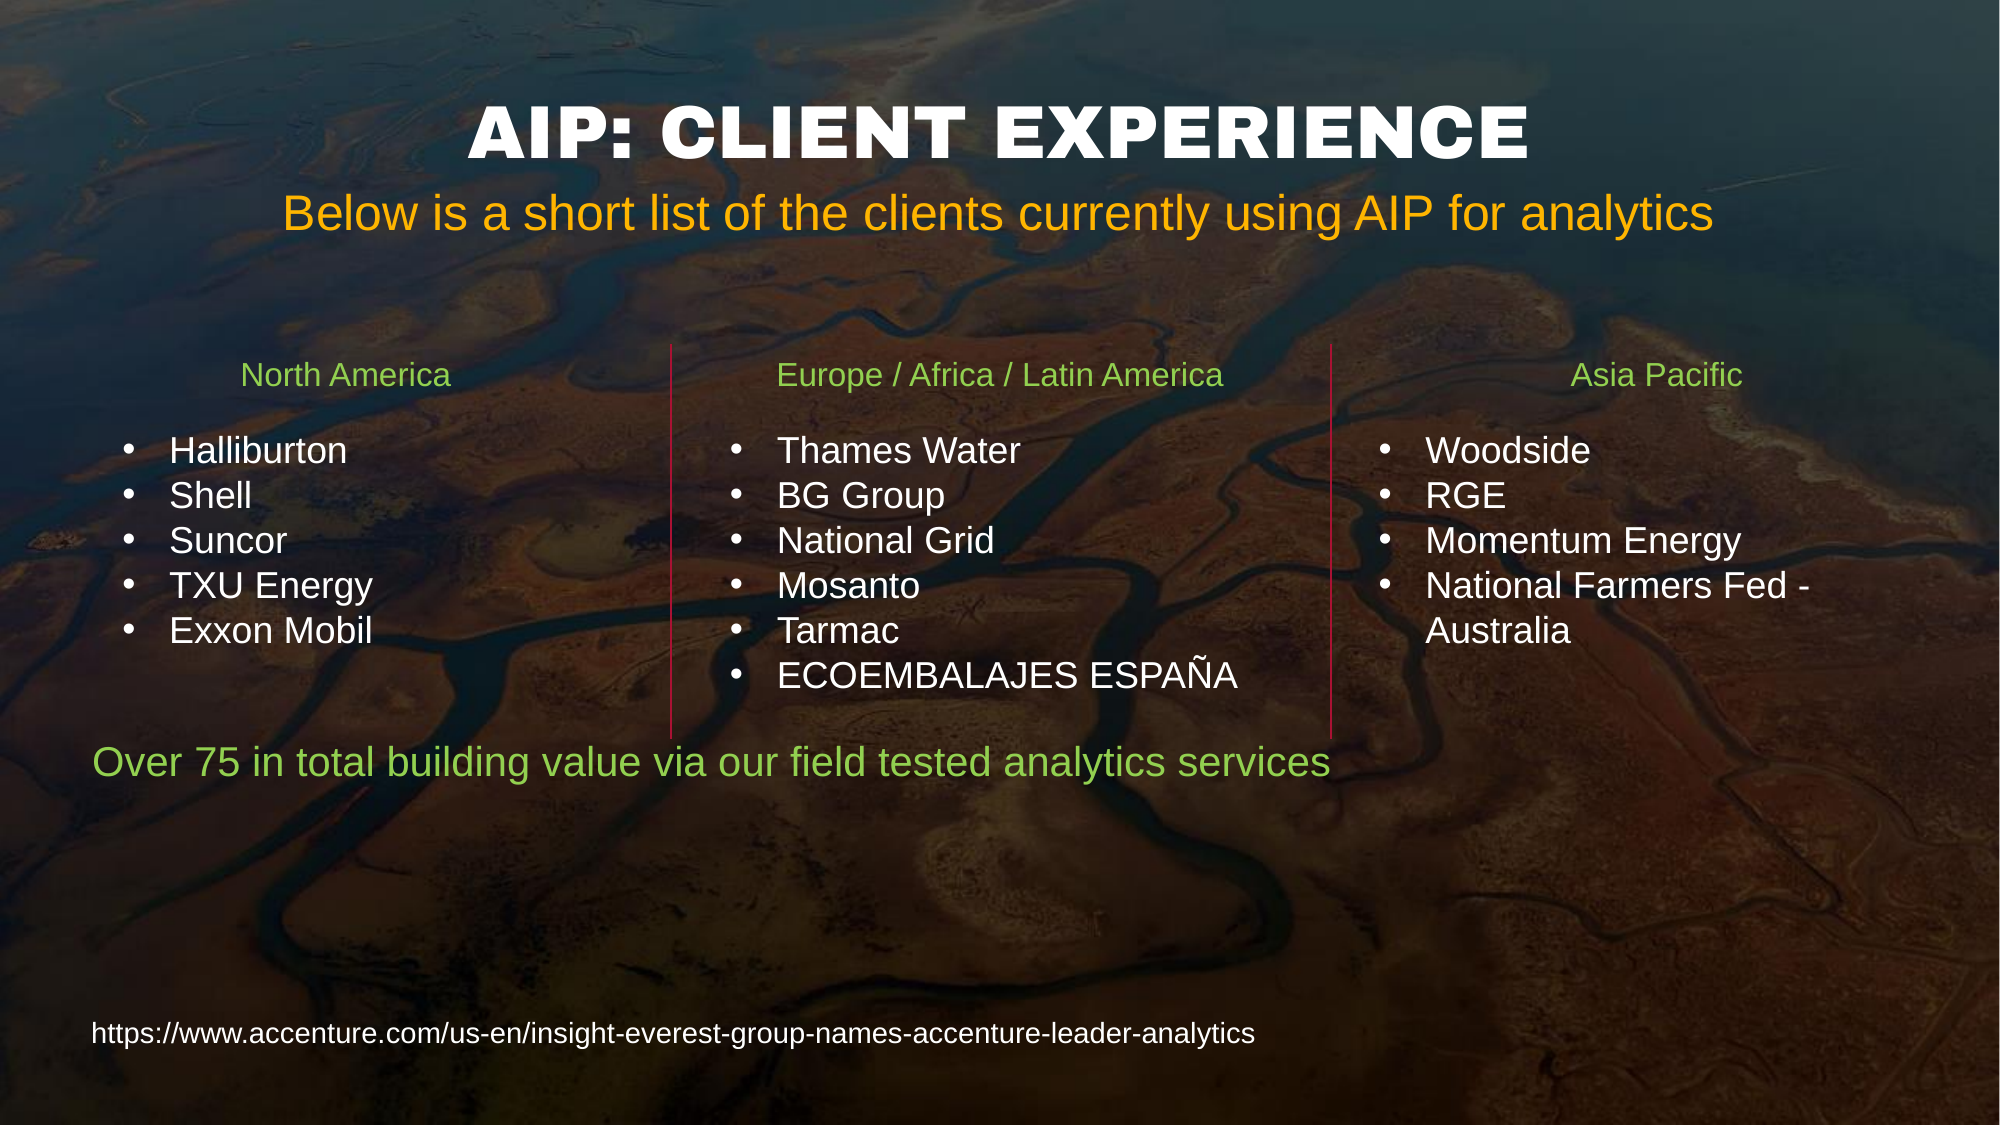

# AIP: Client Experience
Below is a short list of the clients currently using AIP for analytics
North America
Europe / Africa / Latin America
Asia Pacific
Woodside
RGE
Momentum Energy
National Farmers Fed - Australia
Halliburton
Shell
Suncor
TXU Energy
Exxon Mobil
Thames Water
BG Group
National Grid
Mosanto
Tarmac
ECOEMBALAJES ESPAÑA

Over 75 in total building value via our field tested analytics services
https://www.accenture.com/us-en/insight-everest-group-names-accenture-leader-analytics